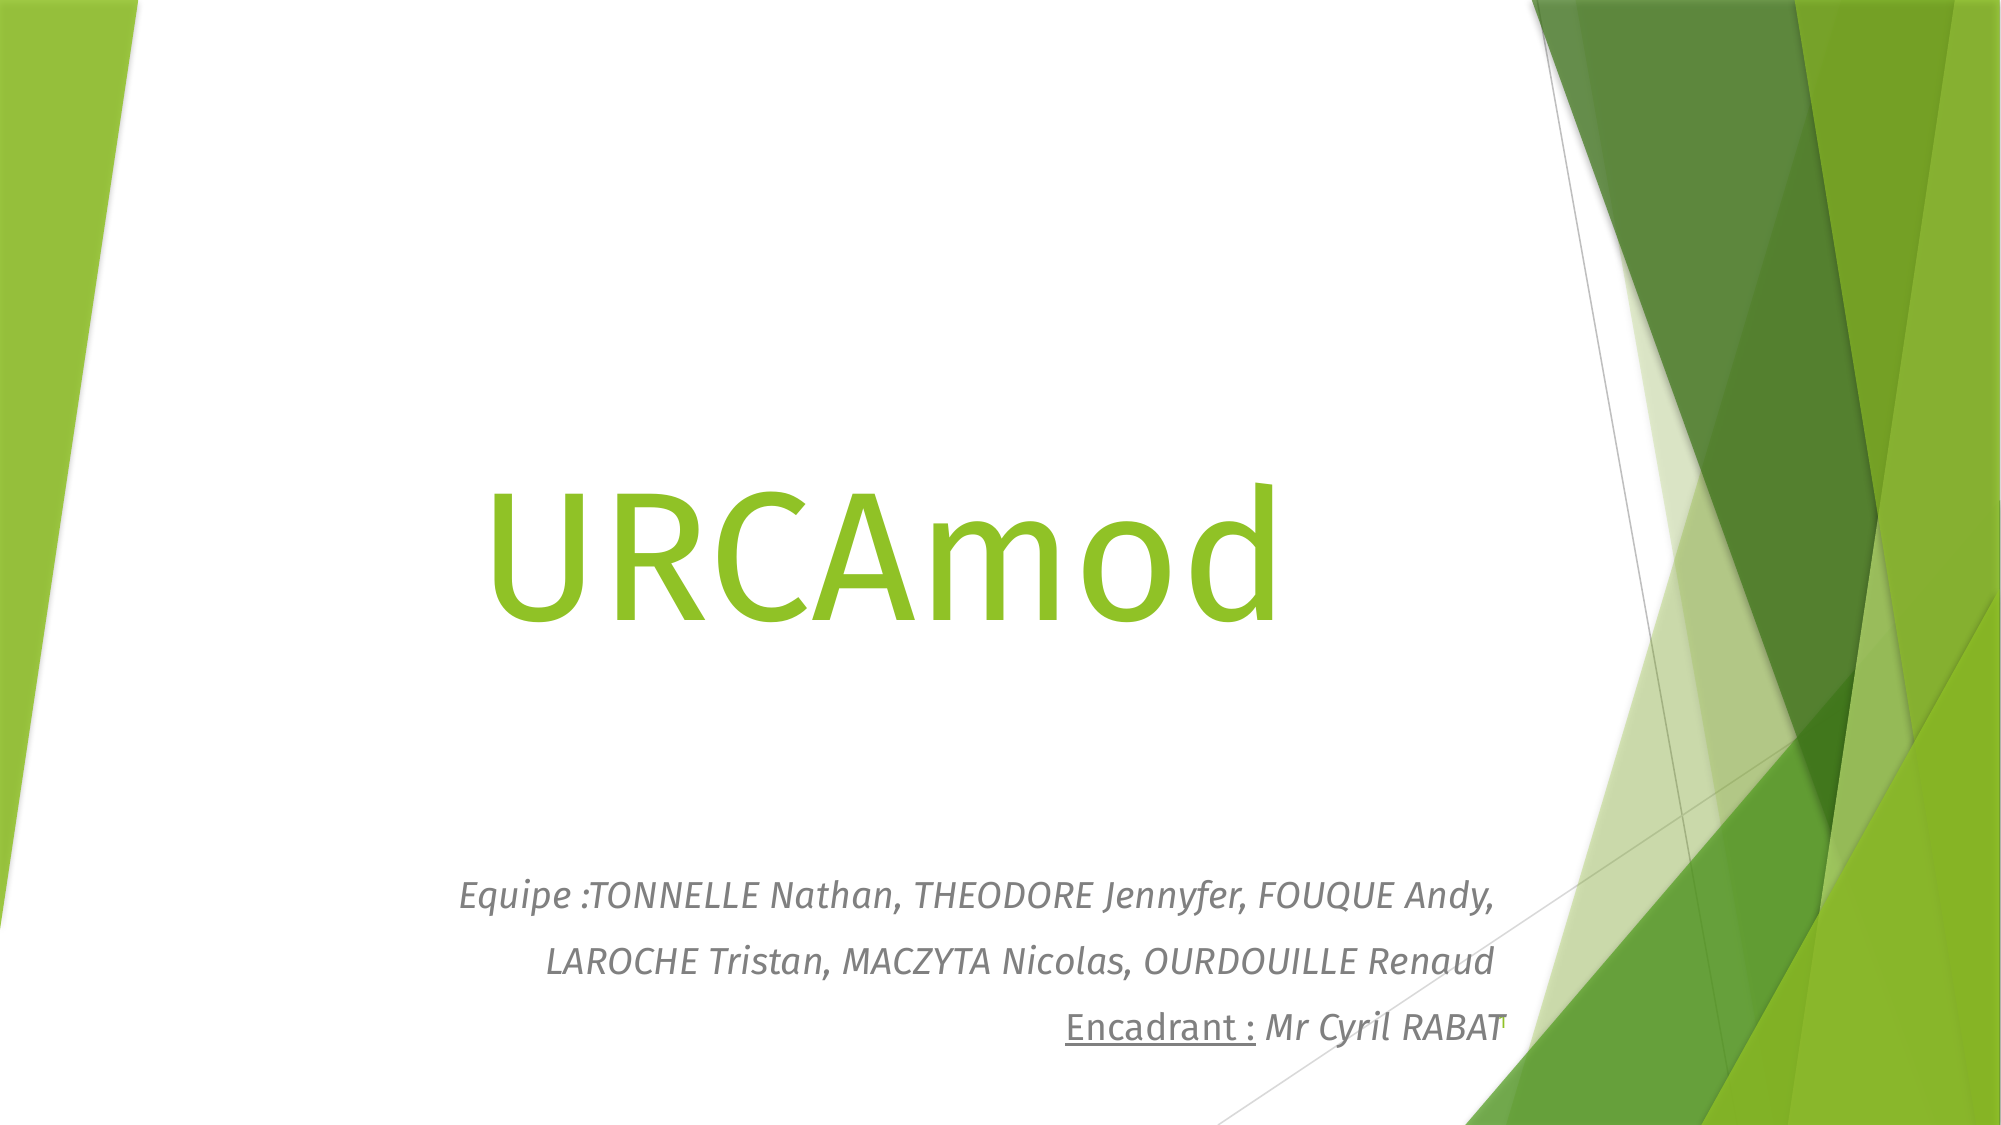

# URCAmod
Equipe :TONNELLE Nathan, THEODORE Jennyfer, FOUQUE Andy,
LAROCHE Tristan, MACZYTA Nicolas, OURDOUILLE Renaud
Encadrant : Mr Cyril RABAT

1